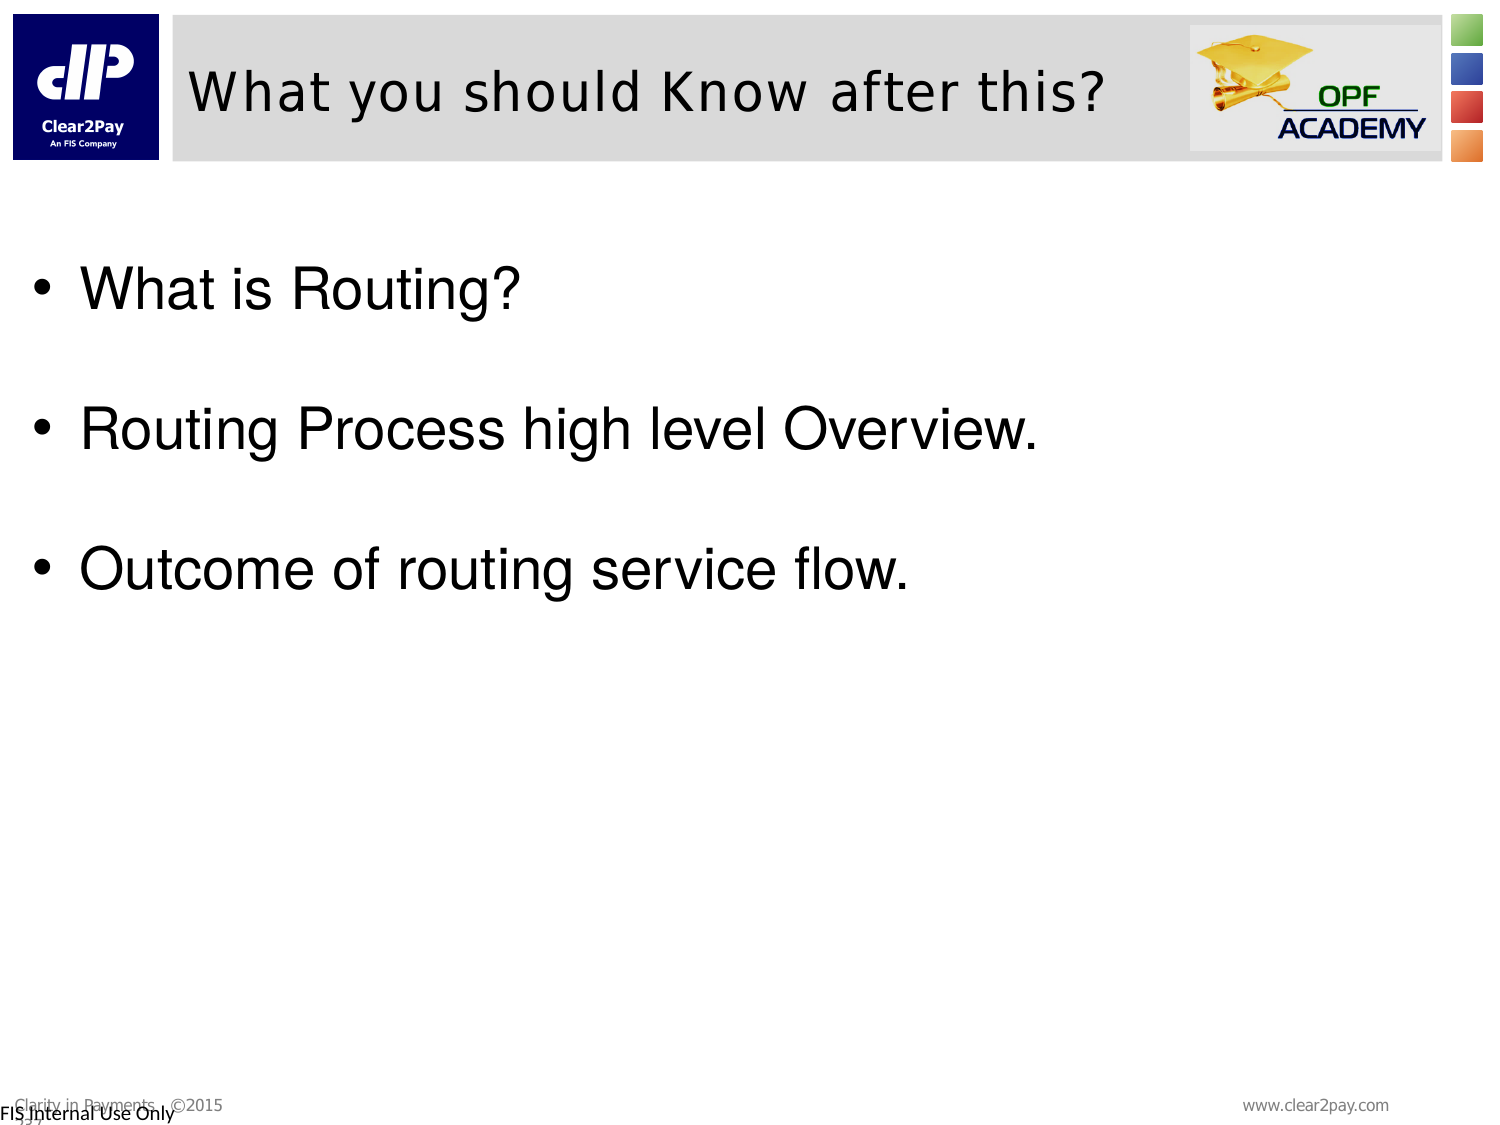

# What you should Know after this?
What is Routing?

Routing Process high level Overview.

Outcome of routing service flow.